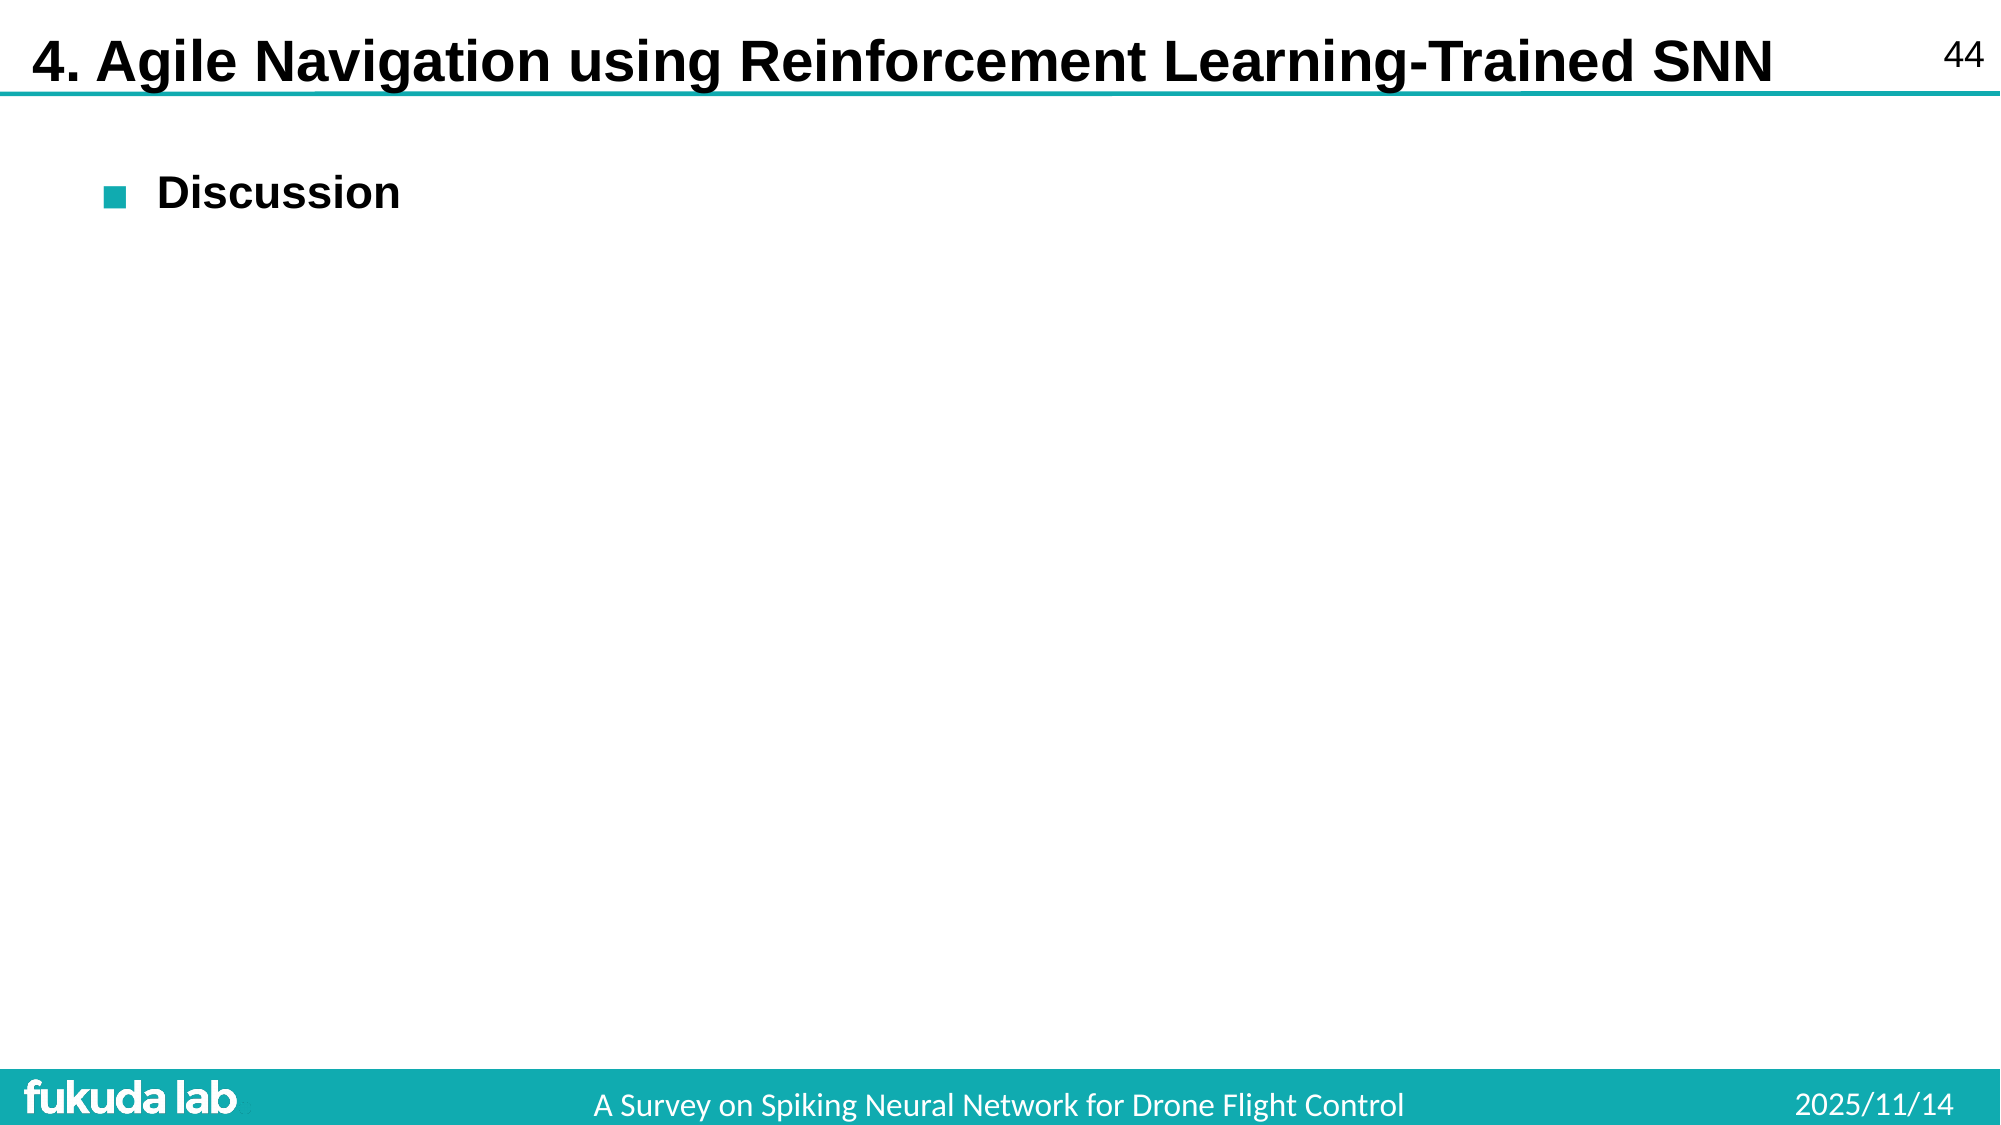

# 4. Agile Navigation using Reinforcement Learning-Trained SNN
44
Discussion